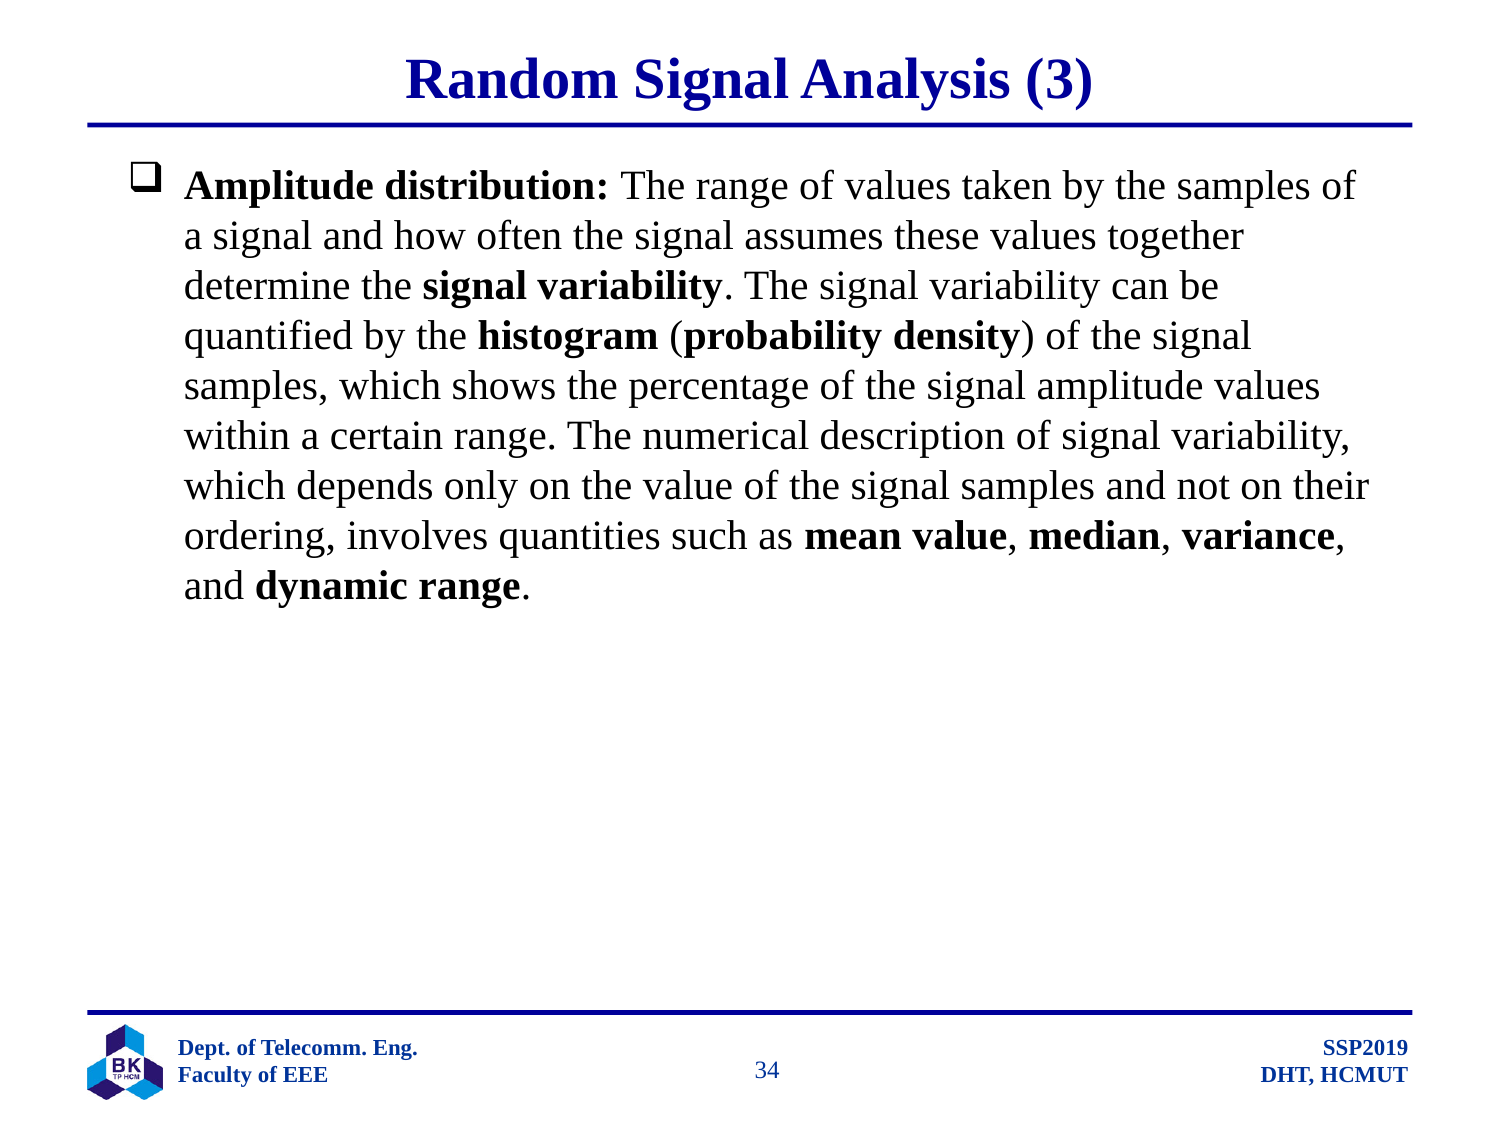

# Random Signal Analysis (3)
Amplitude distribution: The range of values taken by the samples of a signal and how often the signal assumes these values together determine the signal variability. The signal variability can be quantified by the histogram (probability density) of the signal samples, which shows the percentage of the signal amplitude values within a certain range. The numerical description of signal variability, which depends only on the value of the signal samples and not on their ordering, involves quantities such as mean value, median, variance, and dynamic range.
		  34